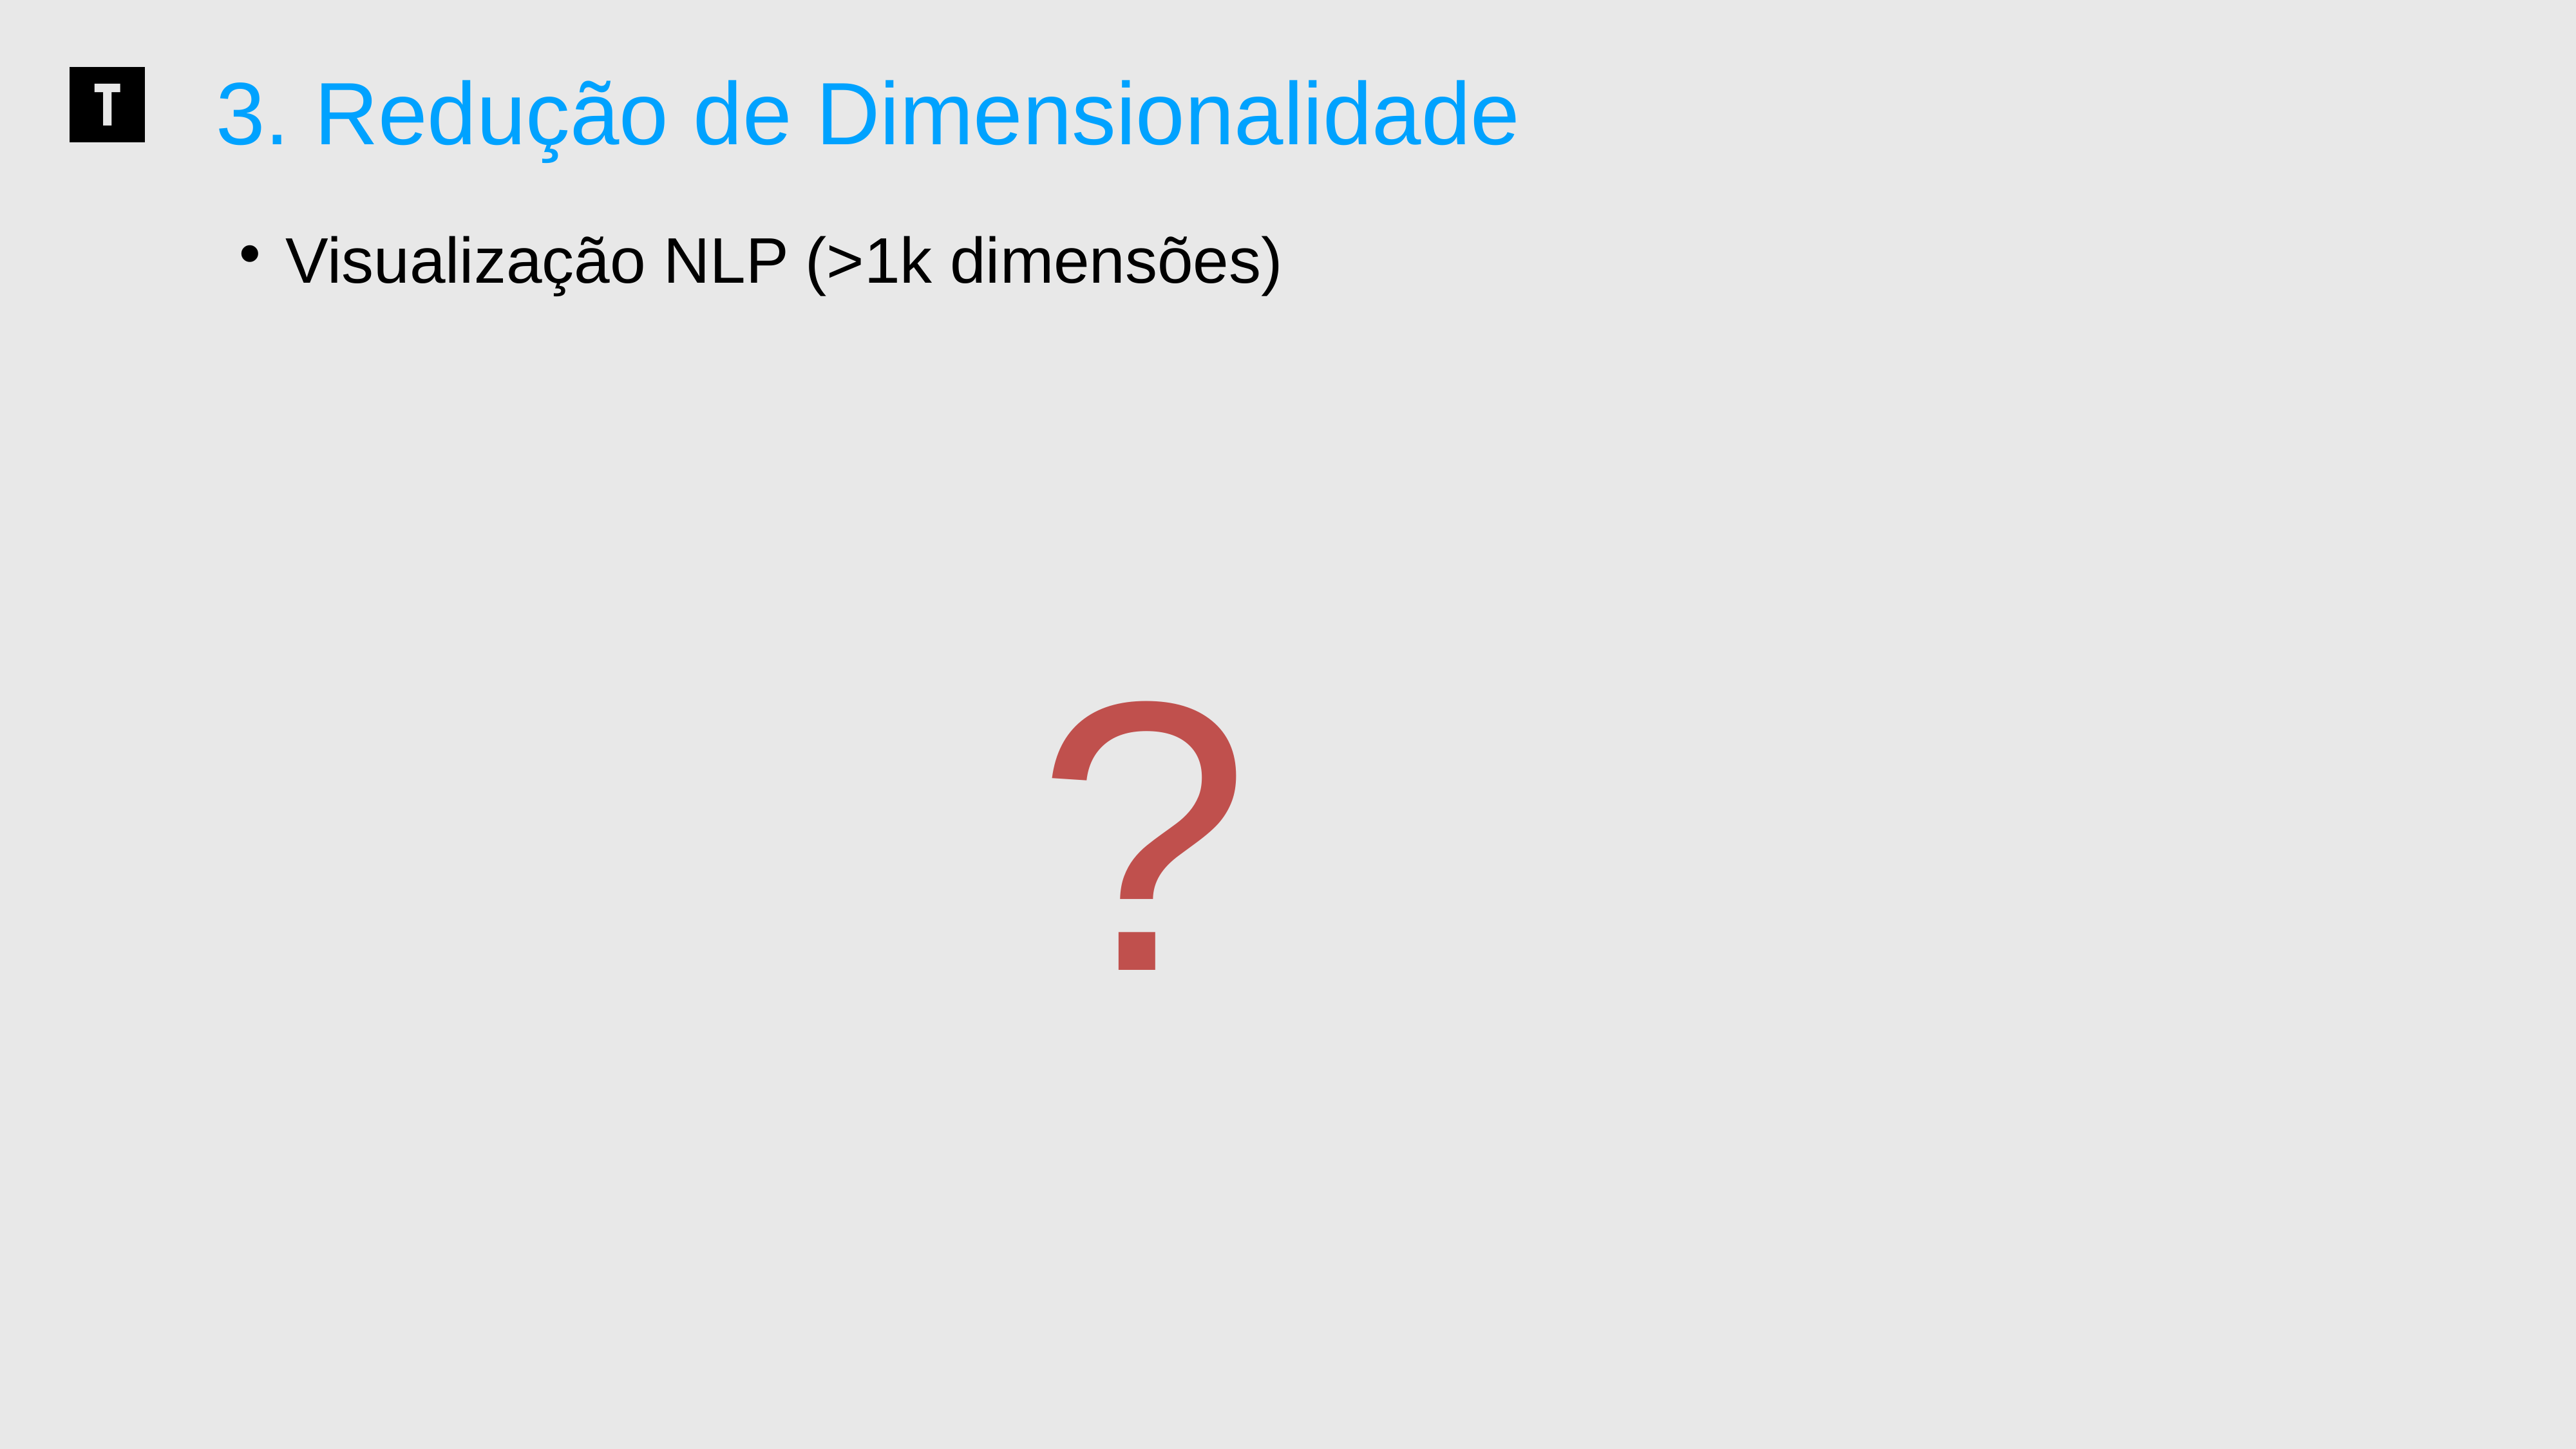

3. Redução de Dimensionalidade

 Visualização NLP (>1k dimensões)
?